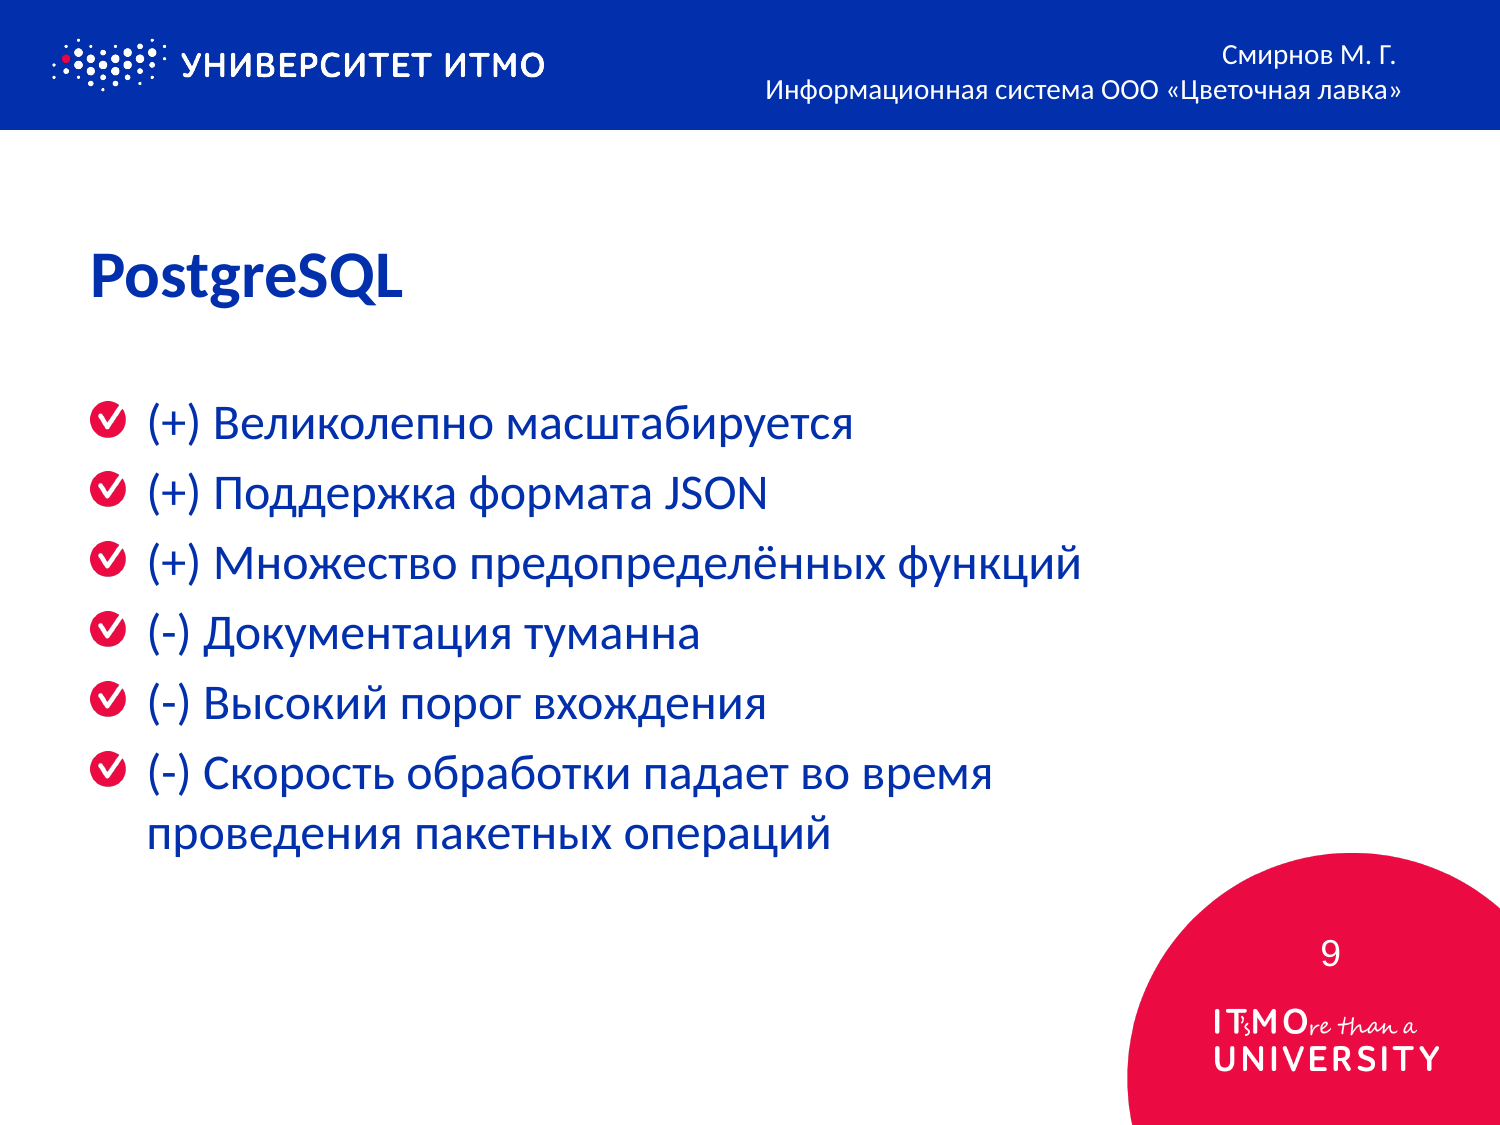

Смирнов М. Г.
Информационная система ООО «Цветочная лавка»
# PostgreSQL
(+) Великолепно масштабируется
(+) Поддержка формата JSON
(+) Множество предопределённых функций
(-) Документация туманна
(-) Высокий порог вхождения
(-) Скорость обработки падает во время проведения пакетных операций
9